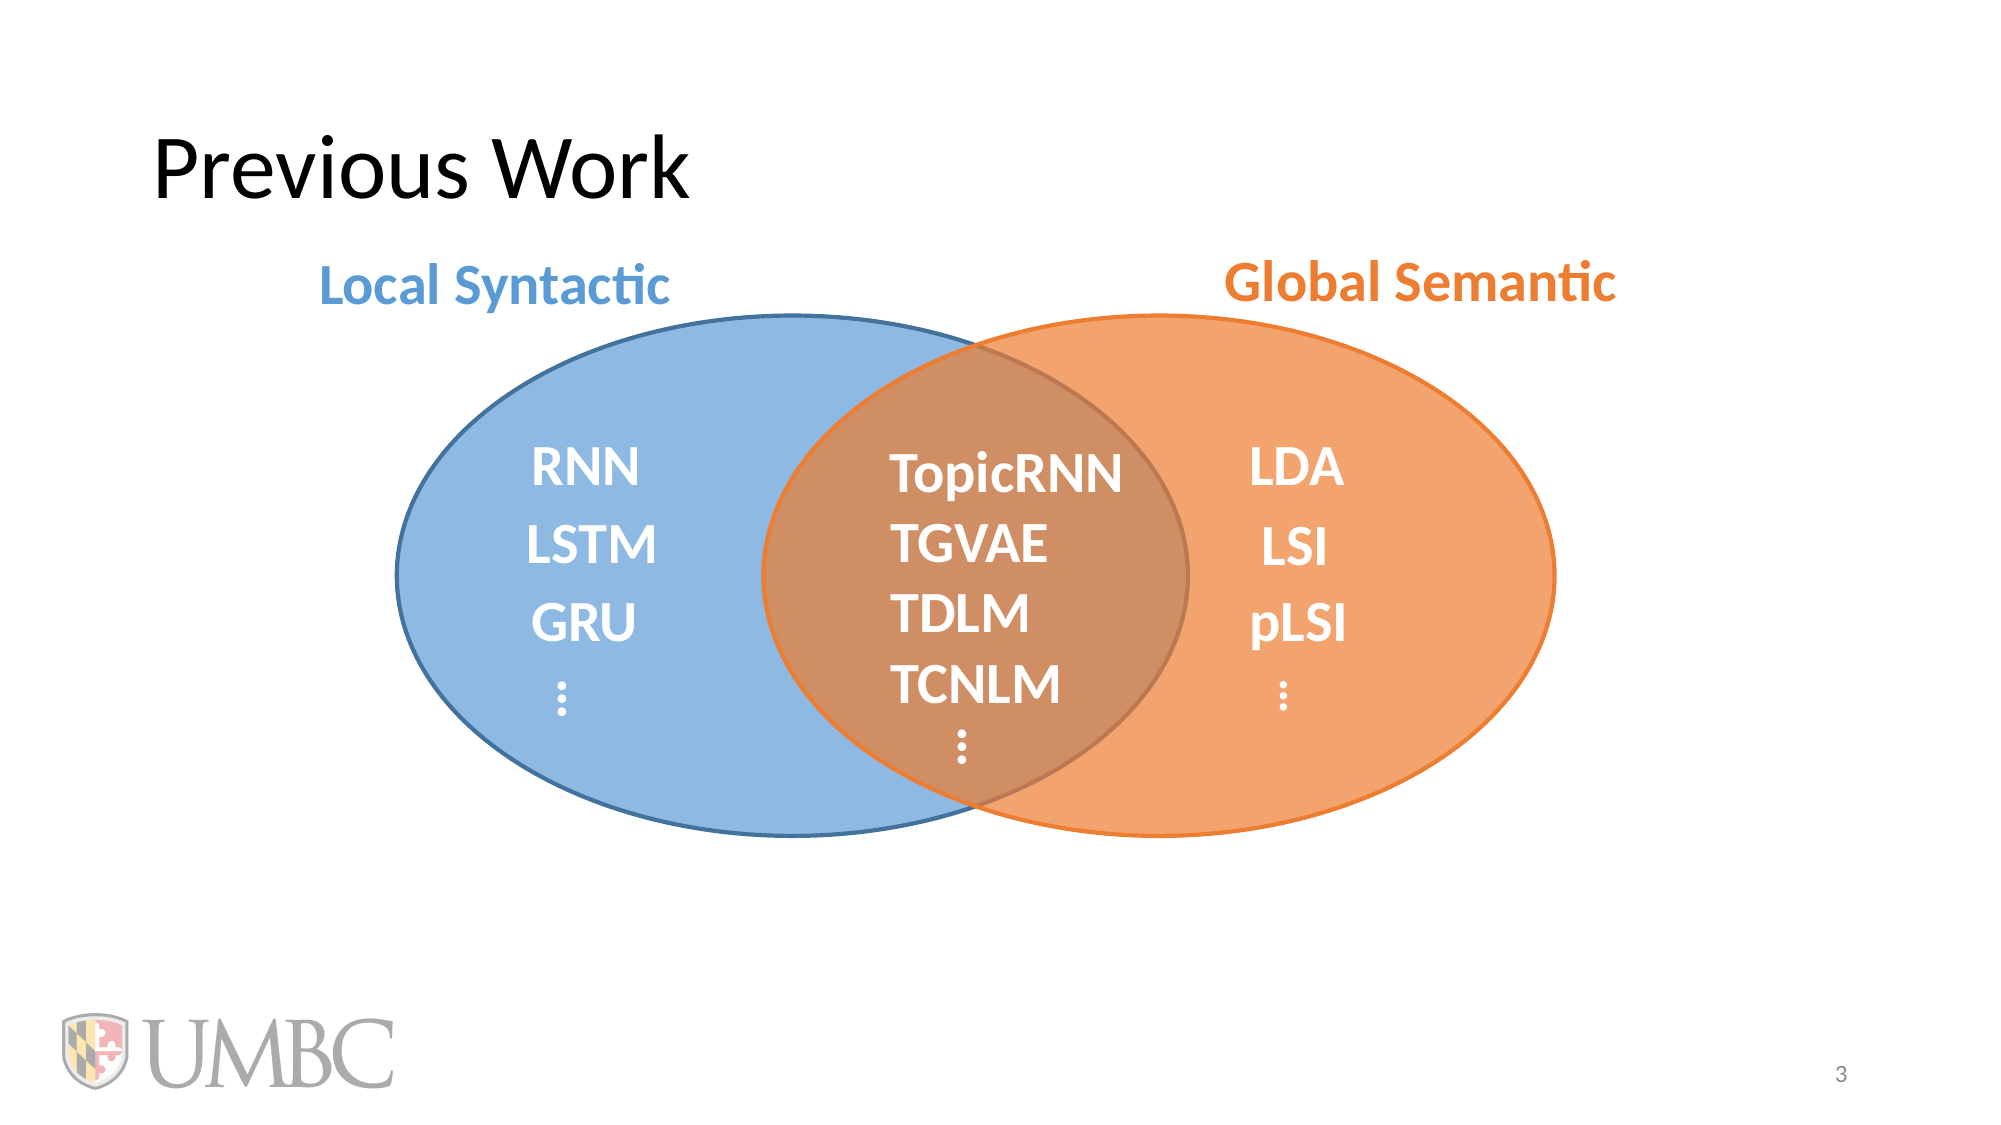

# Previous Work
RNN
Global Semantic
Local Syntactic

RNN
LDA
TopicRNN
TGVAE
LSTM
LSI
TDLM
GRU
pLSI
TCNLM
…
…
…

3